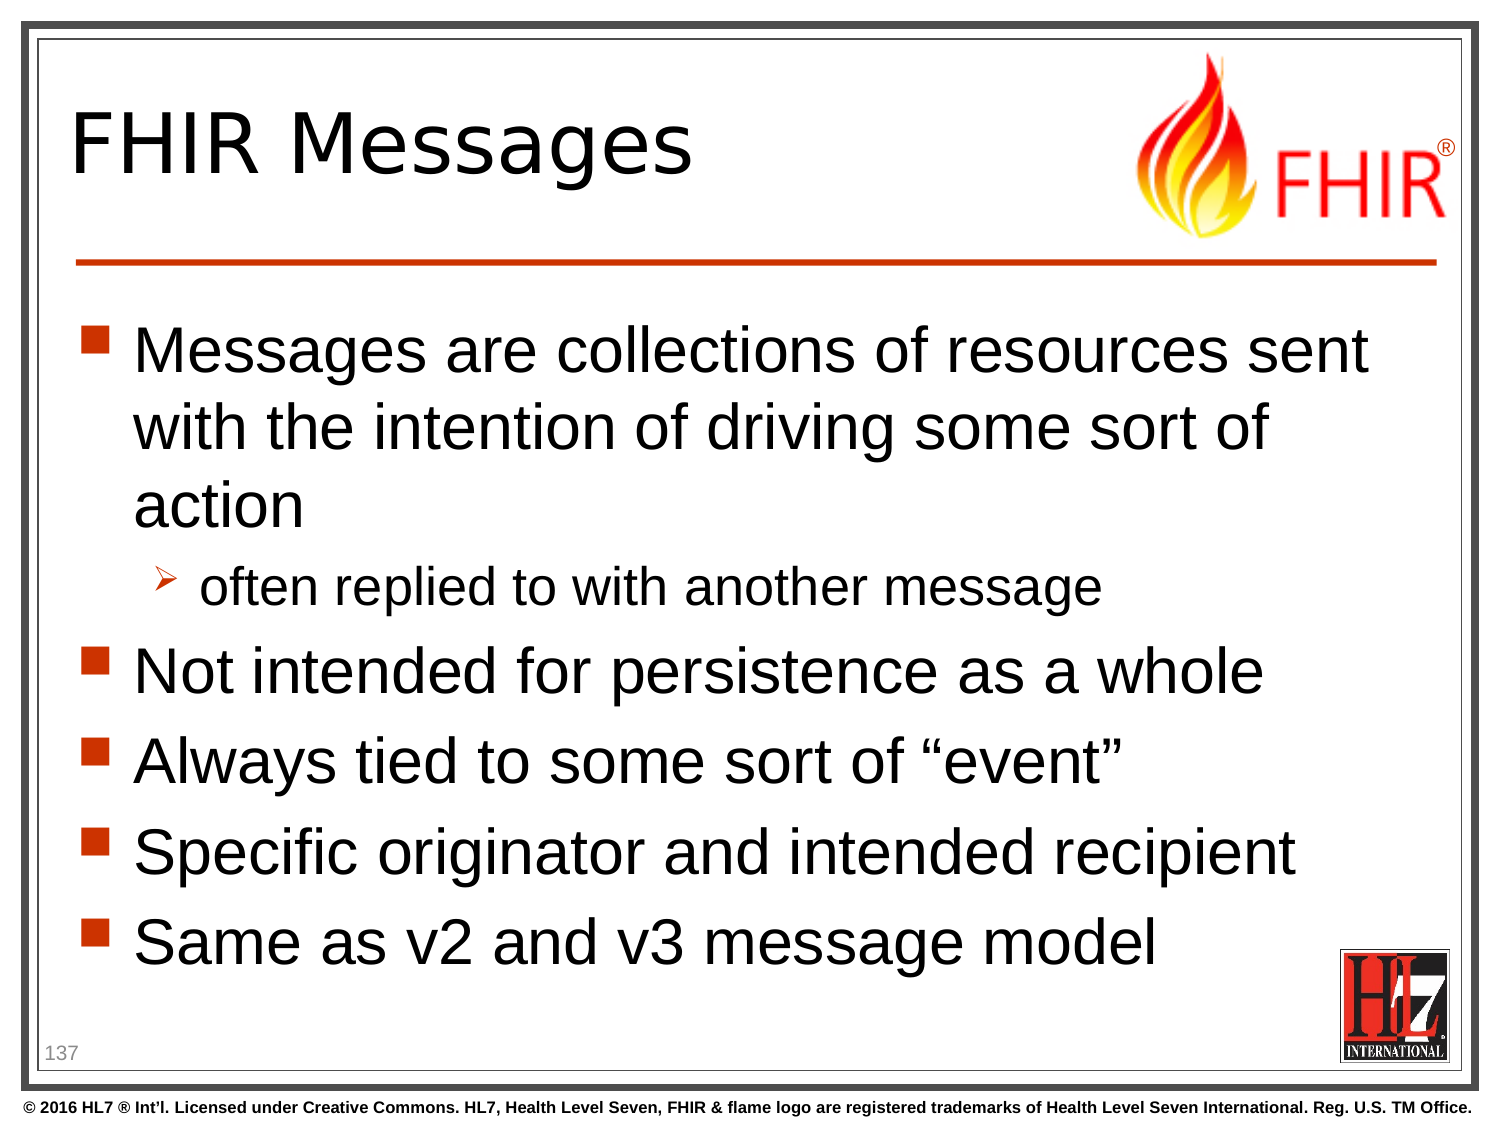

# FHIR Messages
Messages are collections of resources sent with the intention of driving some sort of action
often replied to with another message
Not intended for persistence as a whole
Always tied to some sort of “event”
Specific originator and intended recipient
Same as v2 and v3 message model
137